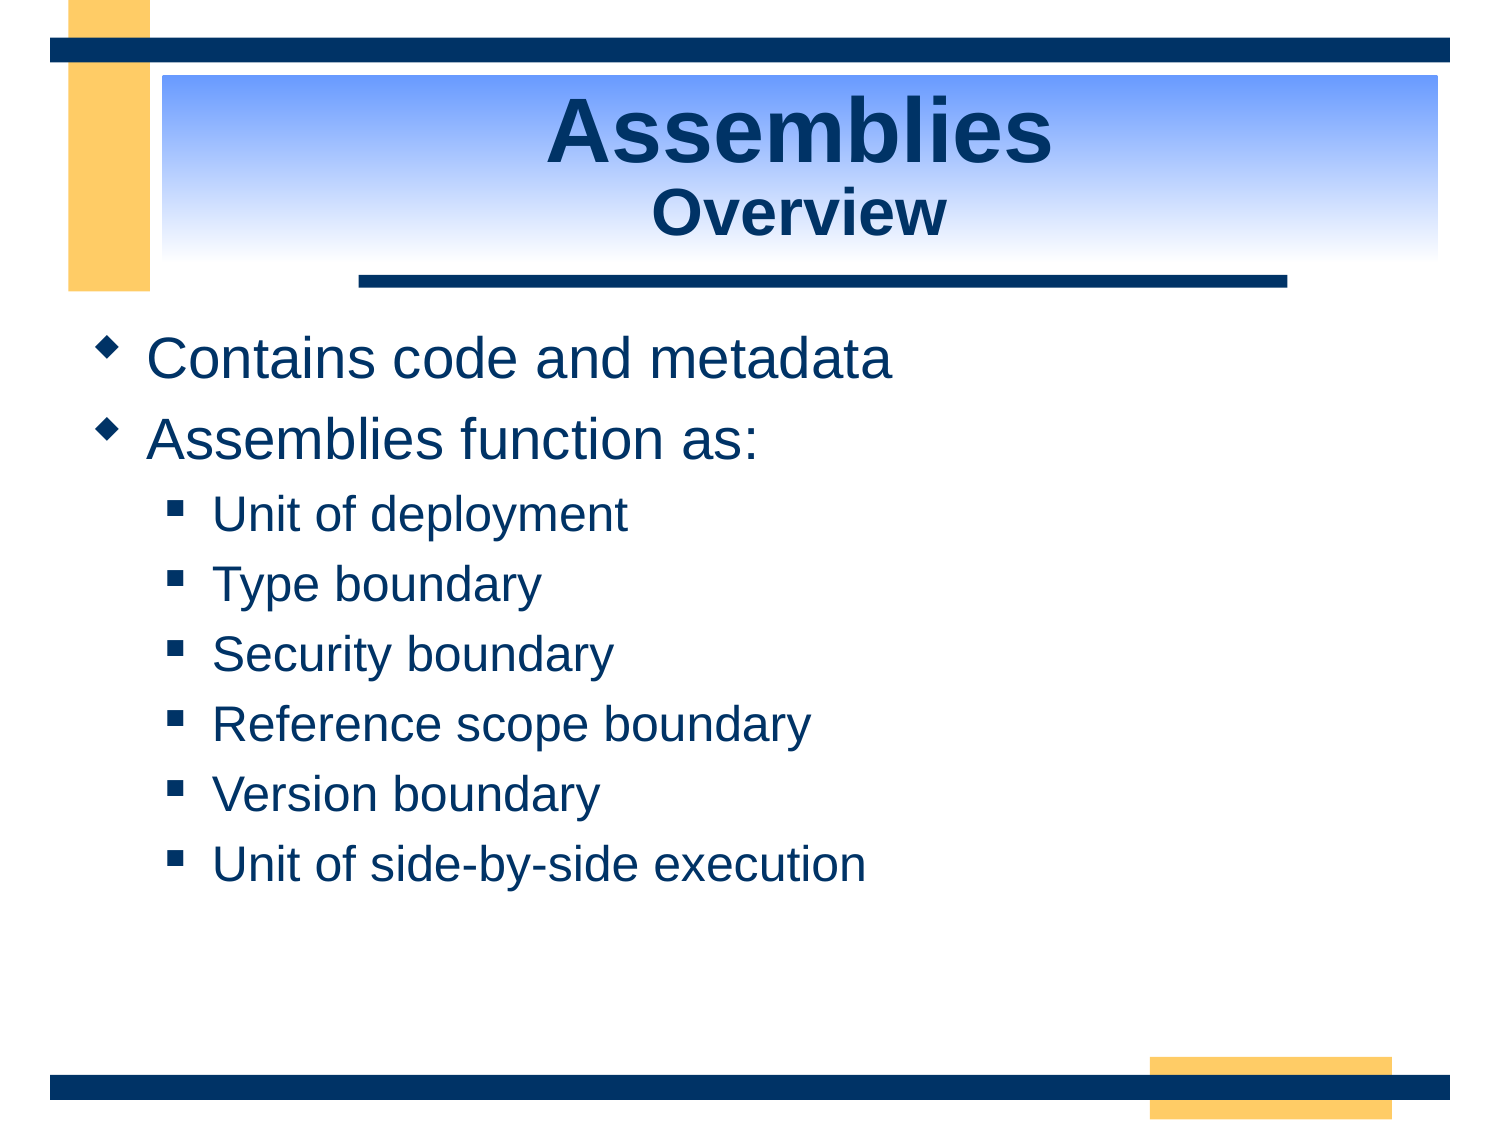

# Assemblies Overview
Contains code and metadata
Assemblies function as:
Unit of deployment
Type boundary
Security boundary
Reference scope boundary
Version boundary
Unit of side-by-side execution